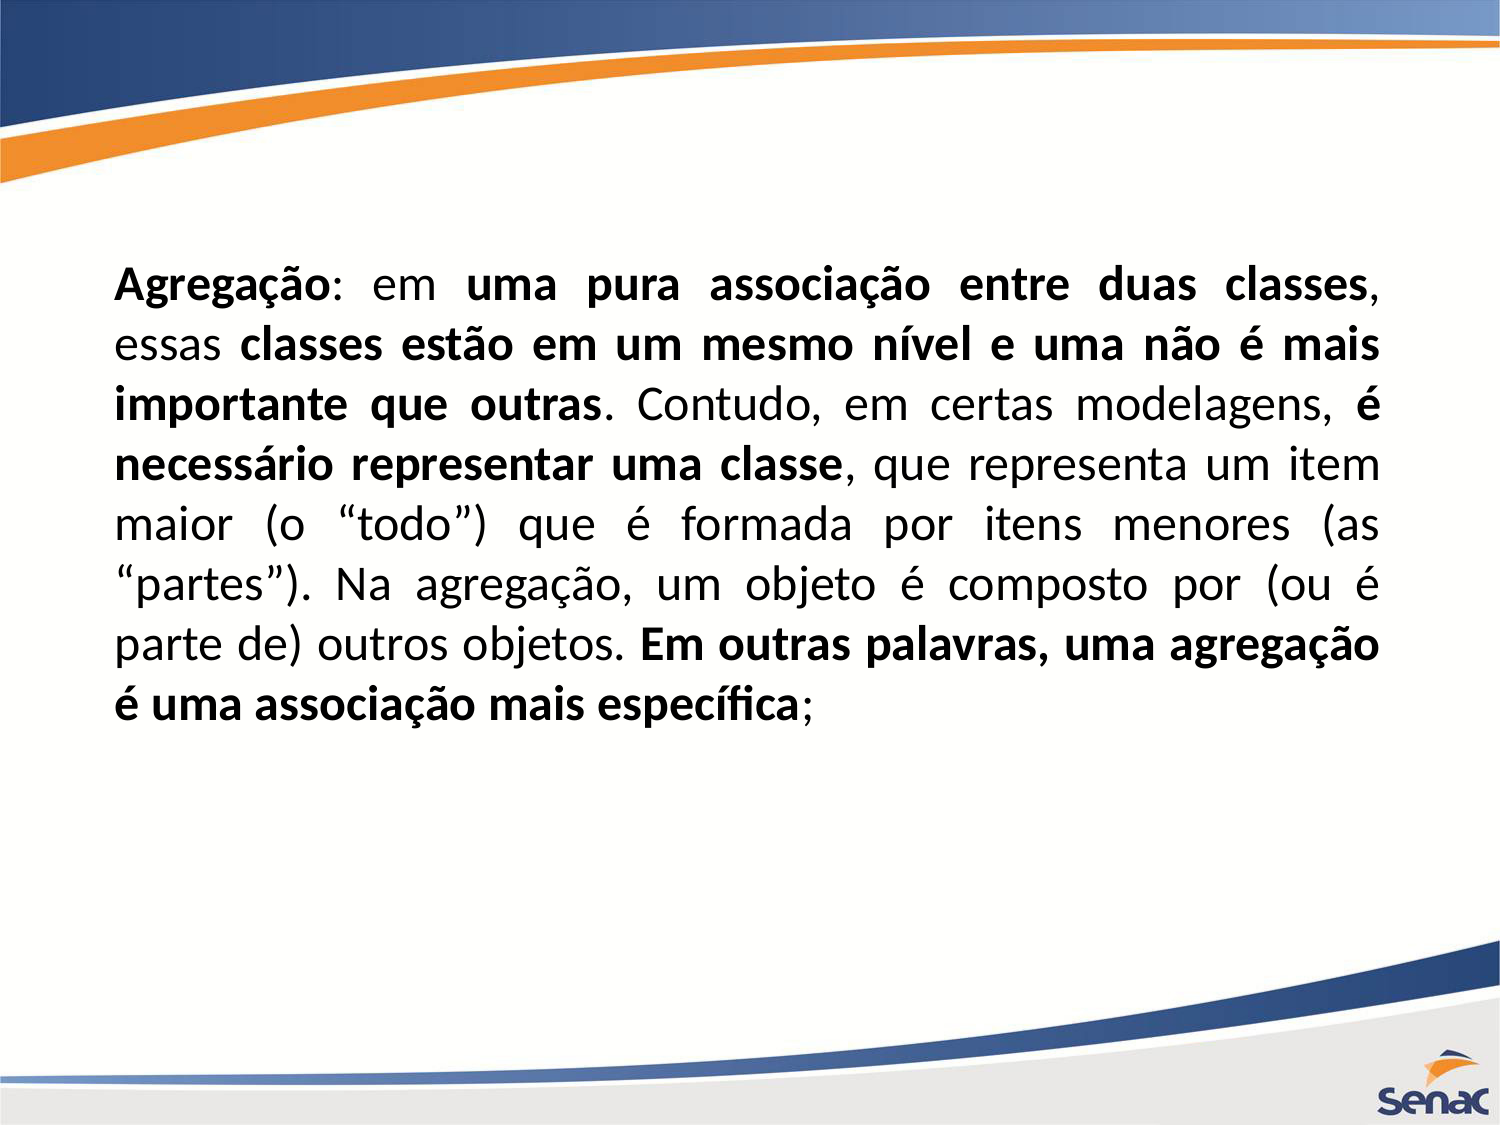

Agregação: em uma pura associação entre duas classes, essas classes estão em um mesmo nível e uma não é mais importante que outras. Contudo, em certas modelagens, é necessário representar uma classe, que representa um item maior (o “todo”) que é formada por itens menores (as “partes”). Na agregação, um objeto é composto por (ou é parte de) outros objetos. Em outras palavras, uma agregação é uma associação mais específica;